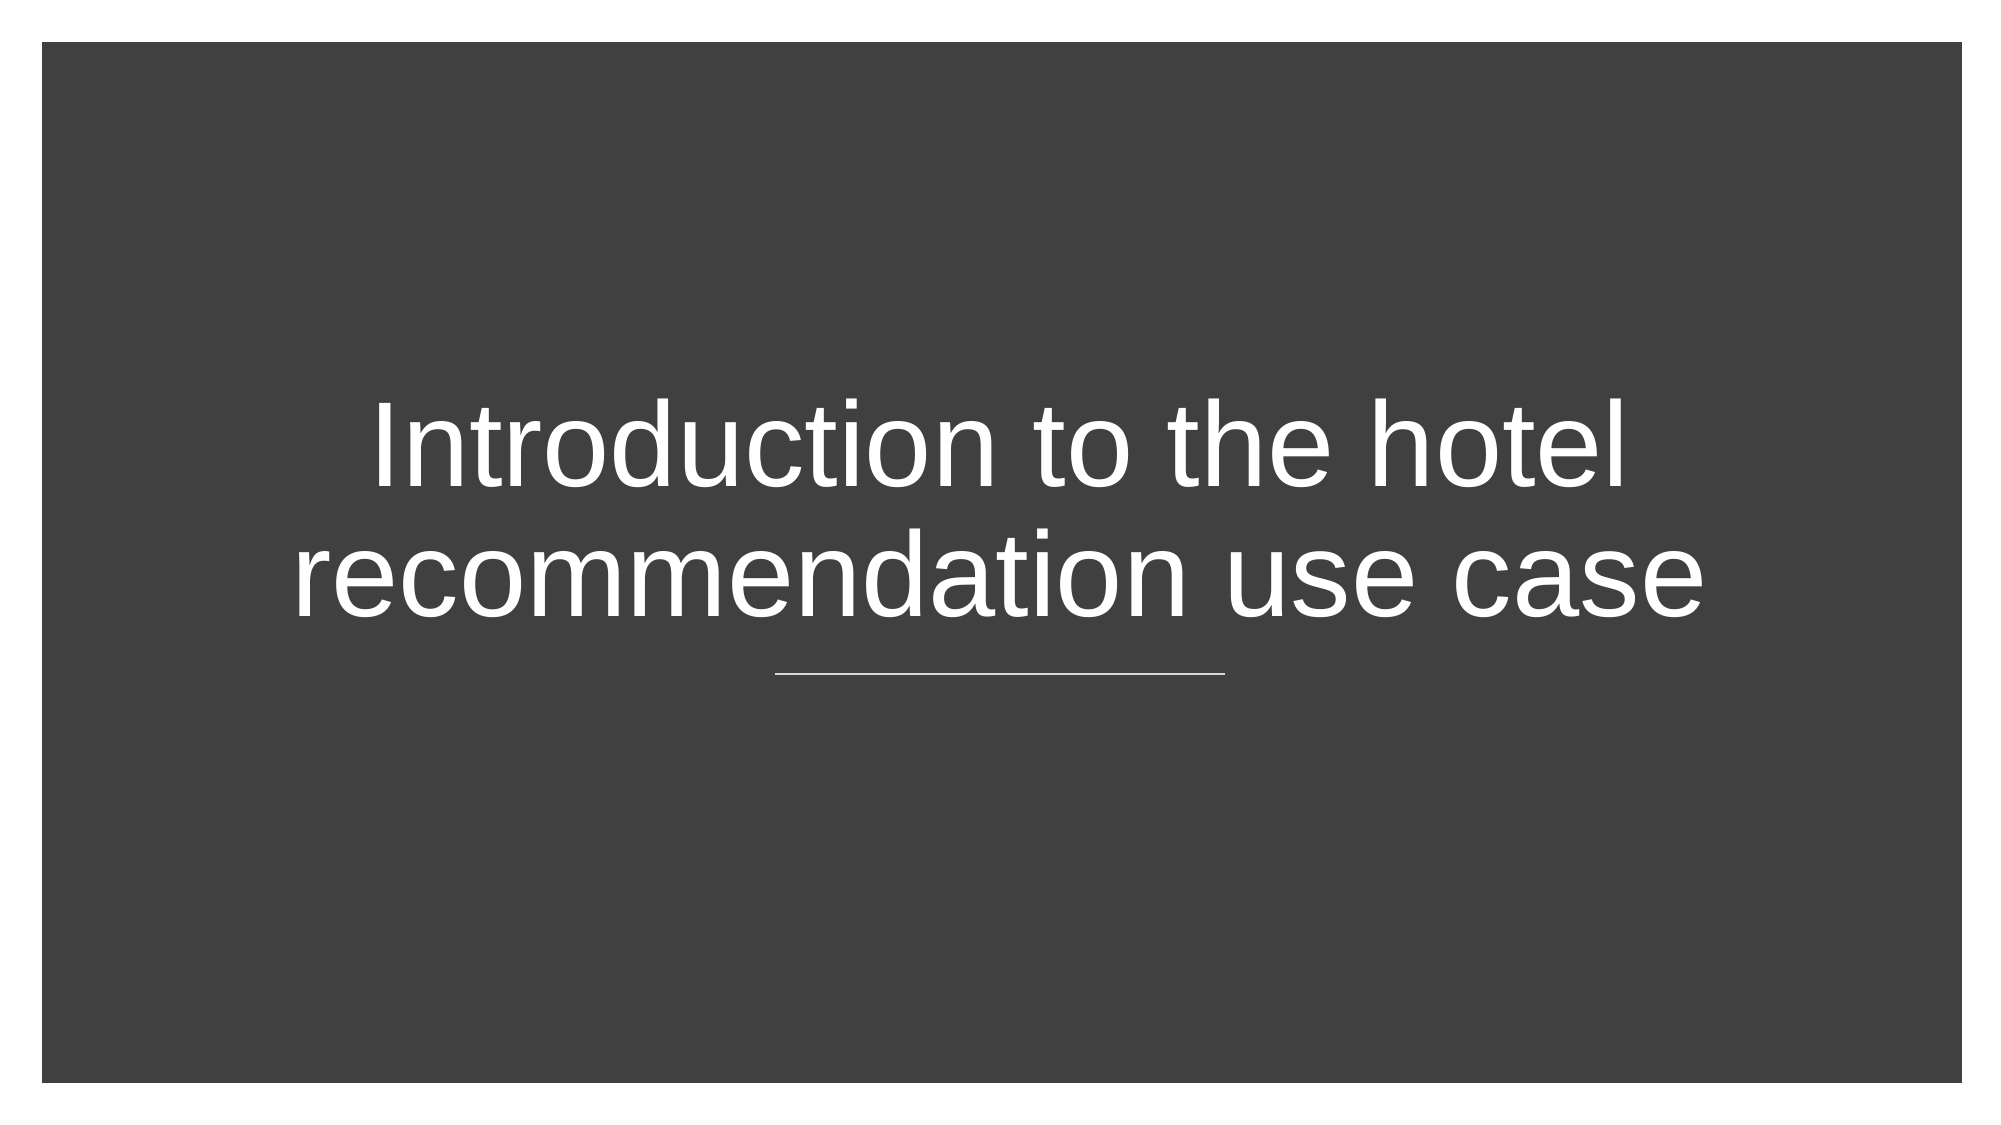

# Introduction to the hotel recommendation use case